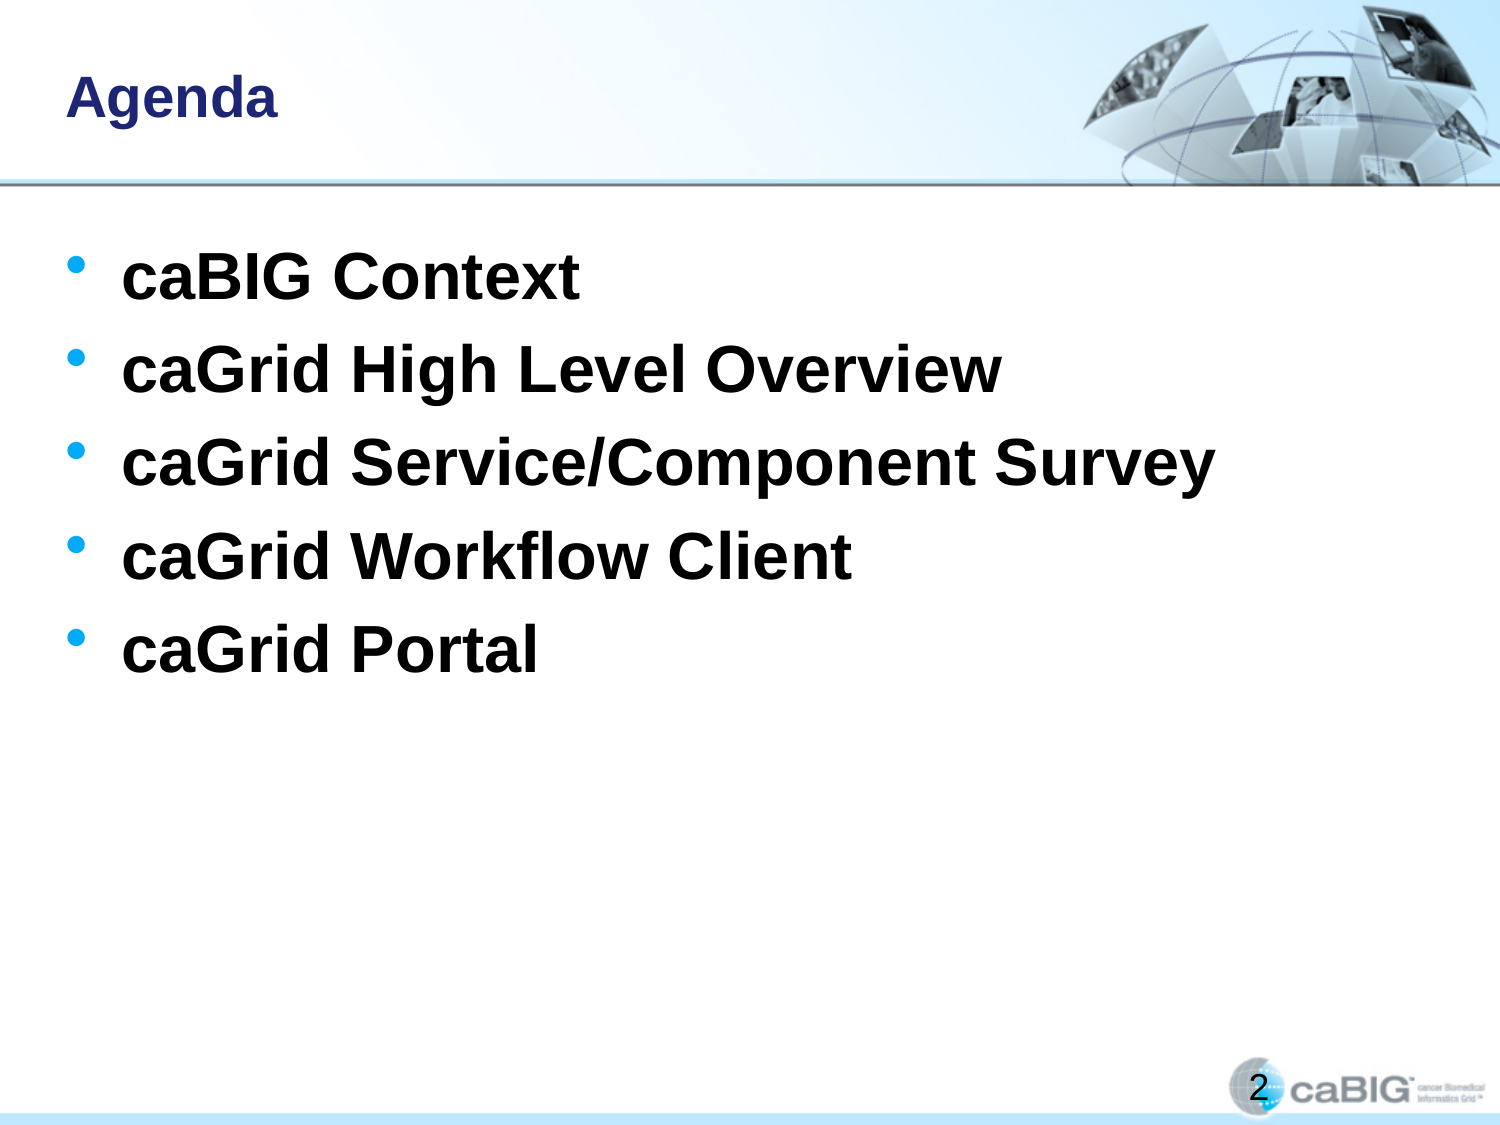

# Agenda
caBIG Context
caGrid High Level Overview
caGrid Service/Component Survey
caGrid Workflow Client
caGrid Portal